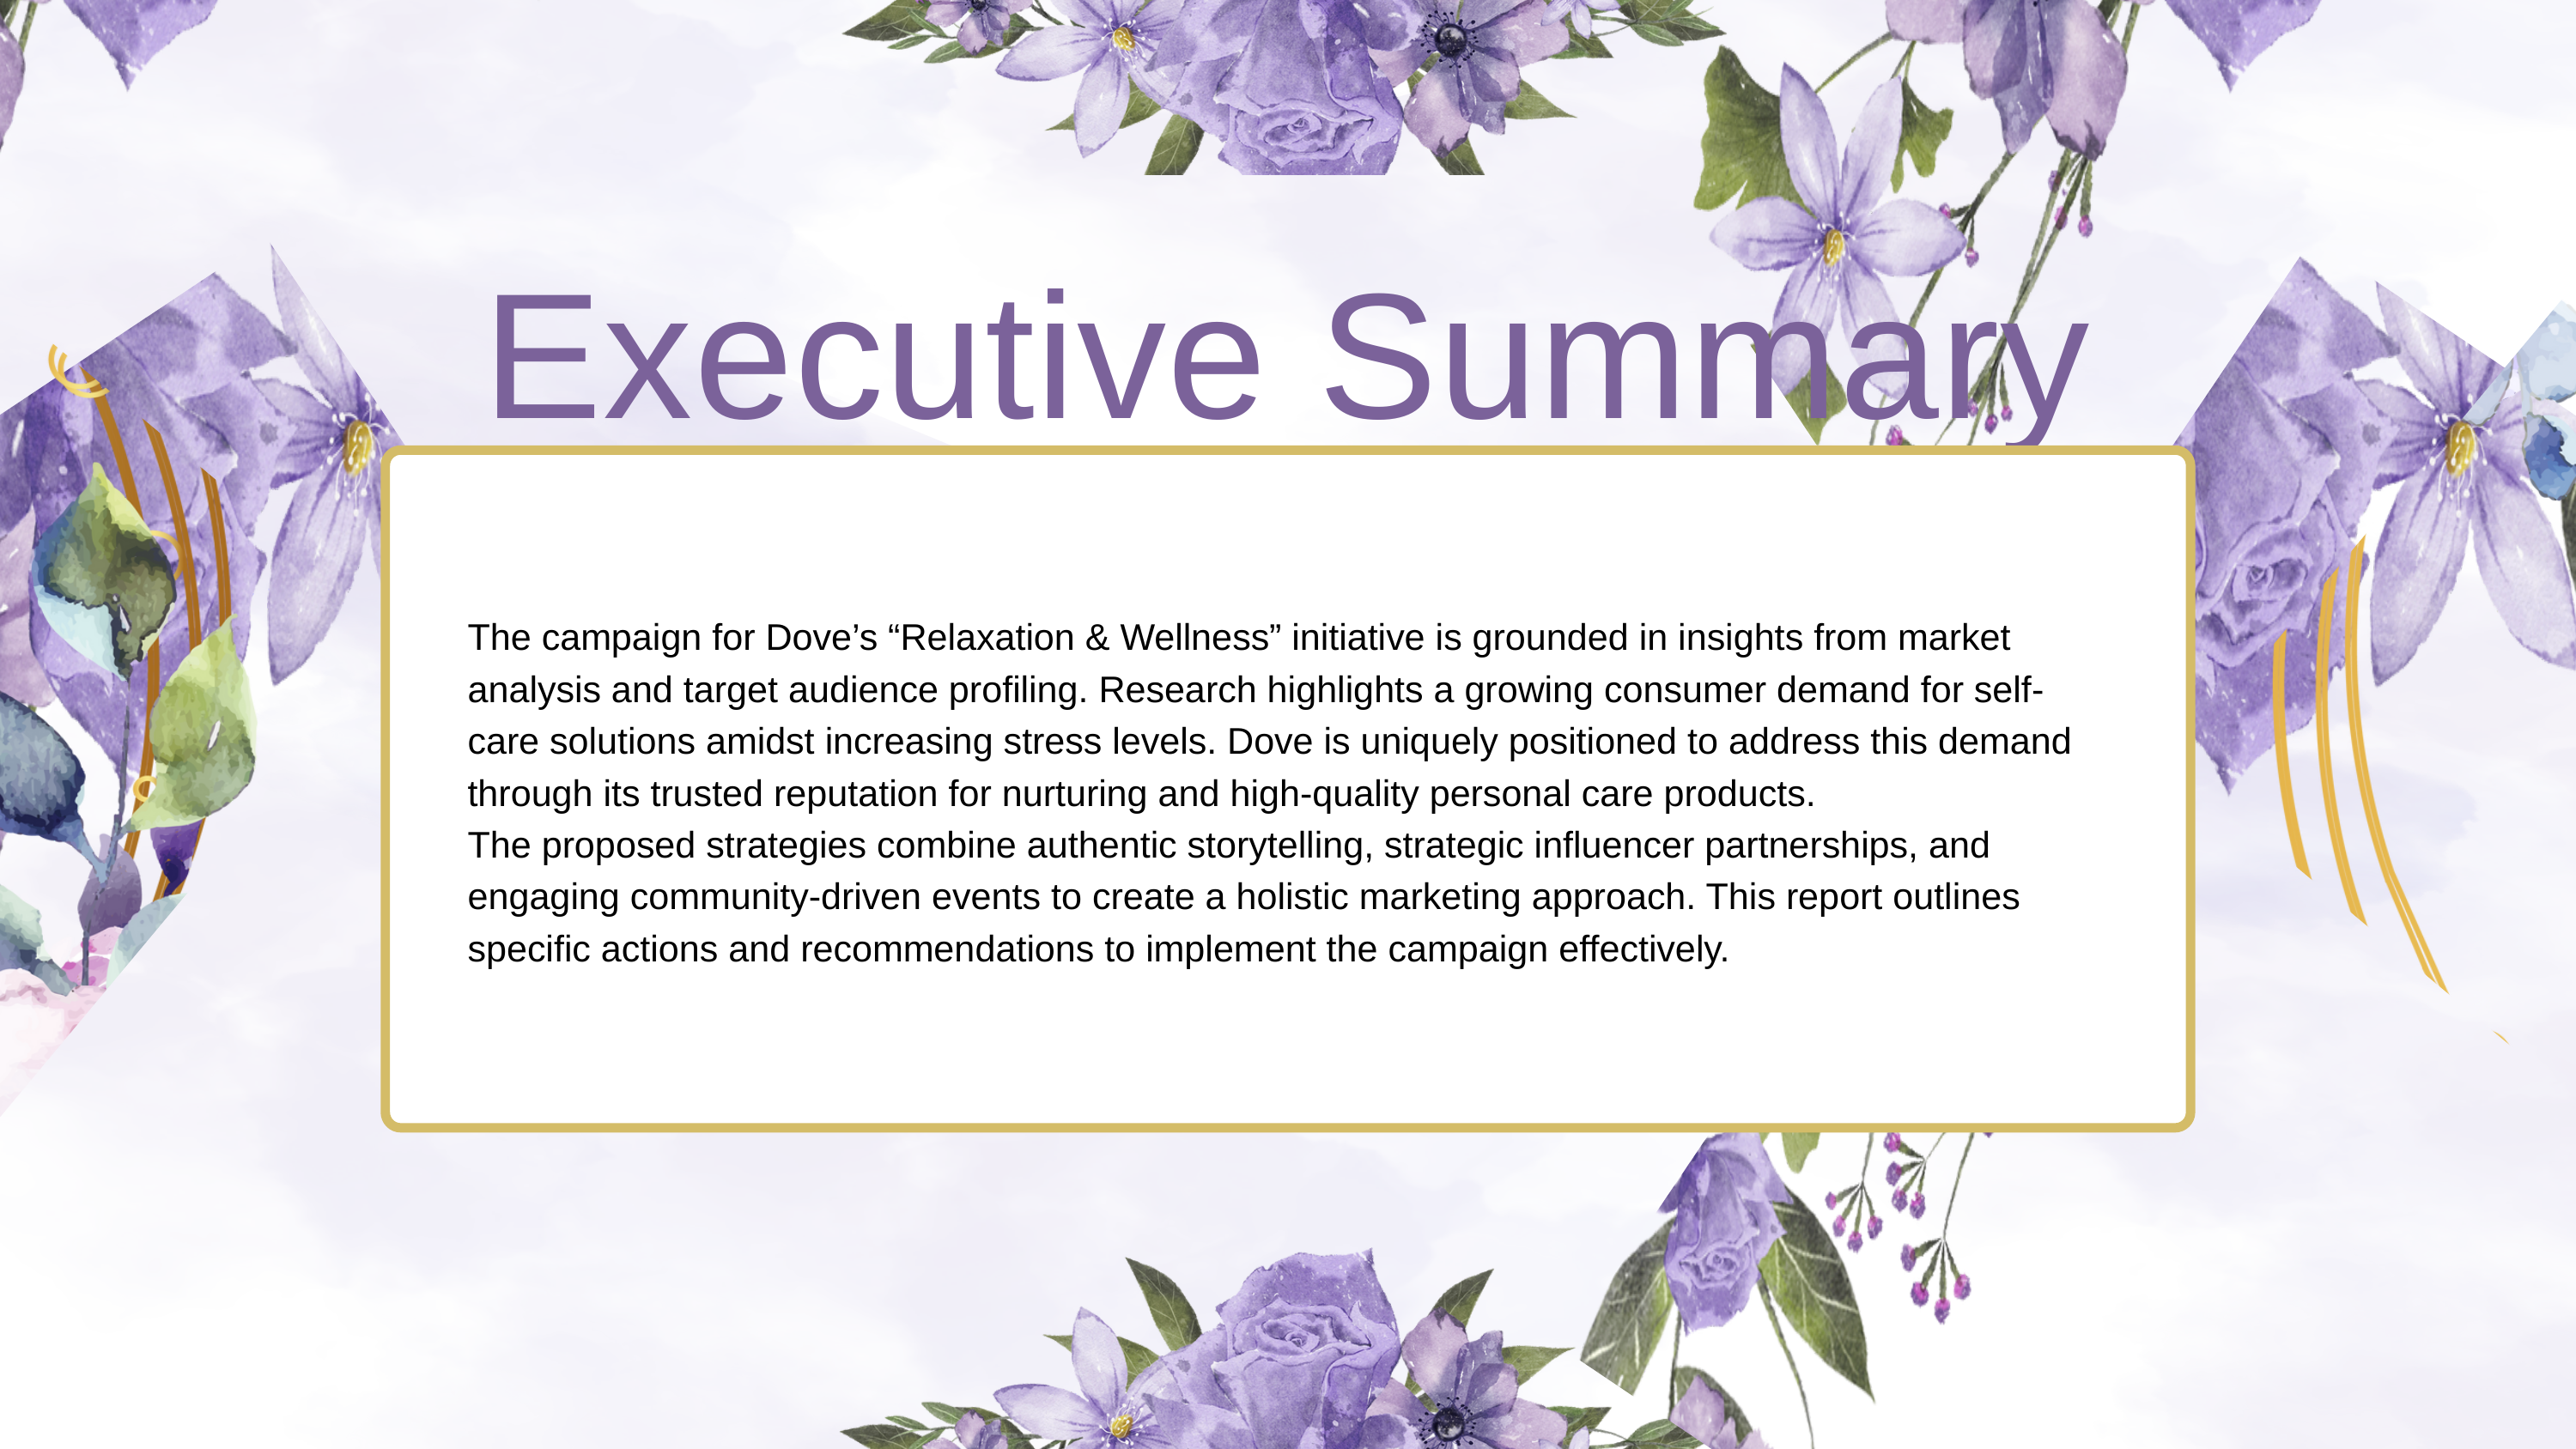

Executive Summary

The campaign for Dove’s “Relaxation & Wellness” initiative is grounded in insights from market analysis and target audience profiling. Research highlights a growing consumer demand for self-care solutions amidst increasing stress levels. Dove is uniquely positioned to address this demand through its trusted reputation for nurturing and high-quality personal care products.
The proposed strategies combine authentic storytelling, strategic influencer partnerships, and engaging community-driven events to create a holistic marketing approach. This report outlines specific actions and recommendations to implement the campaign effectively.